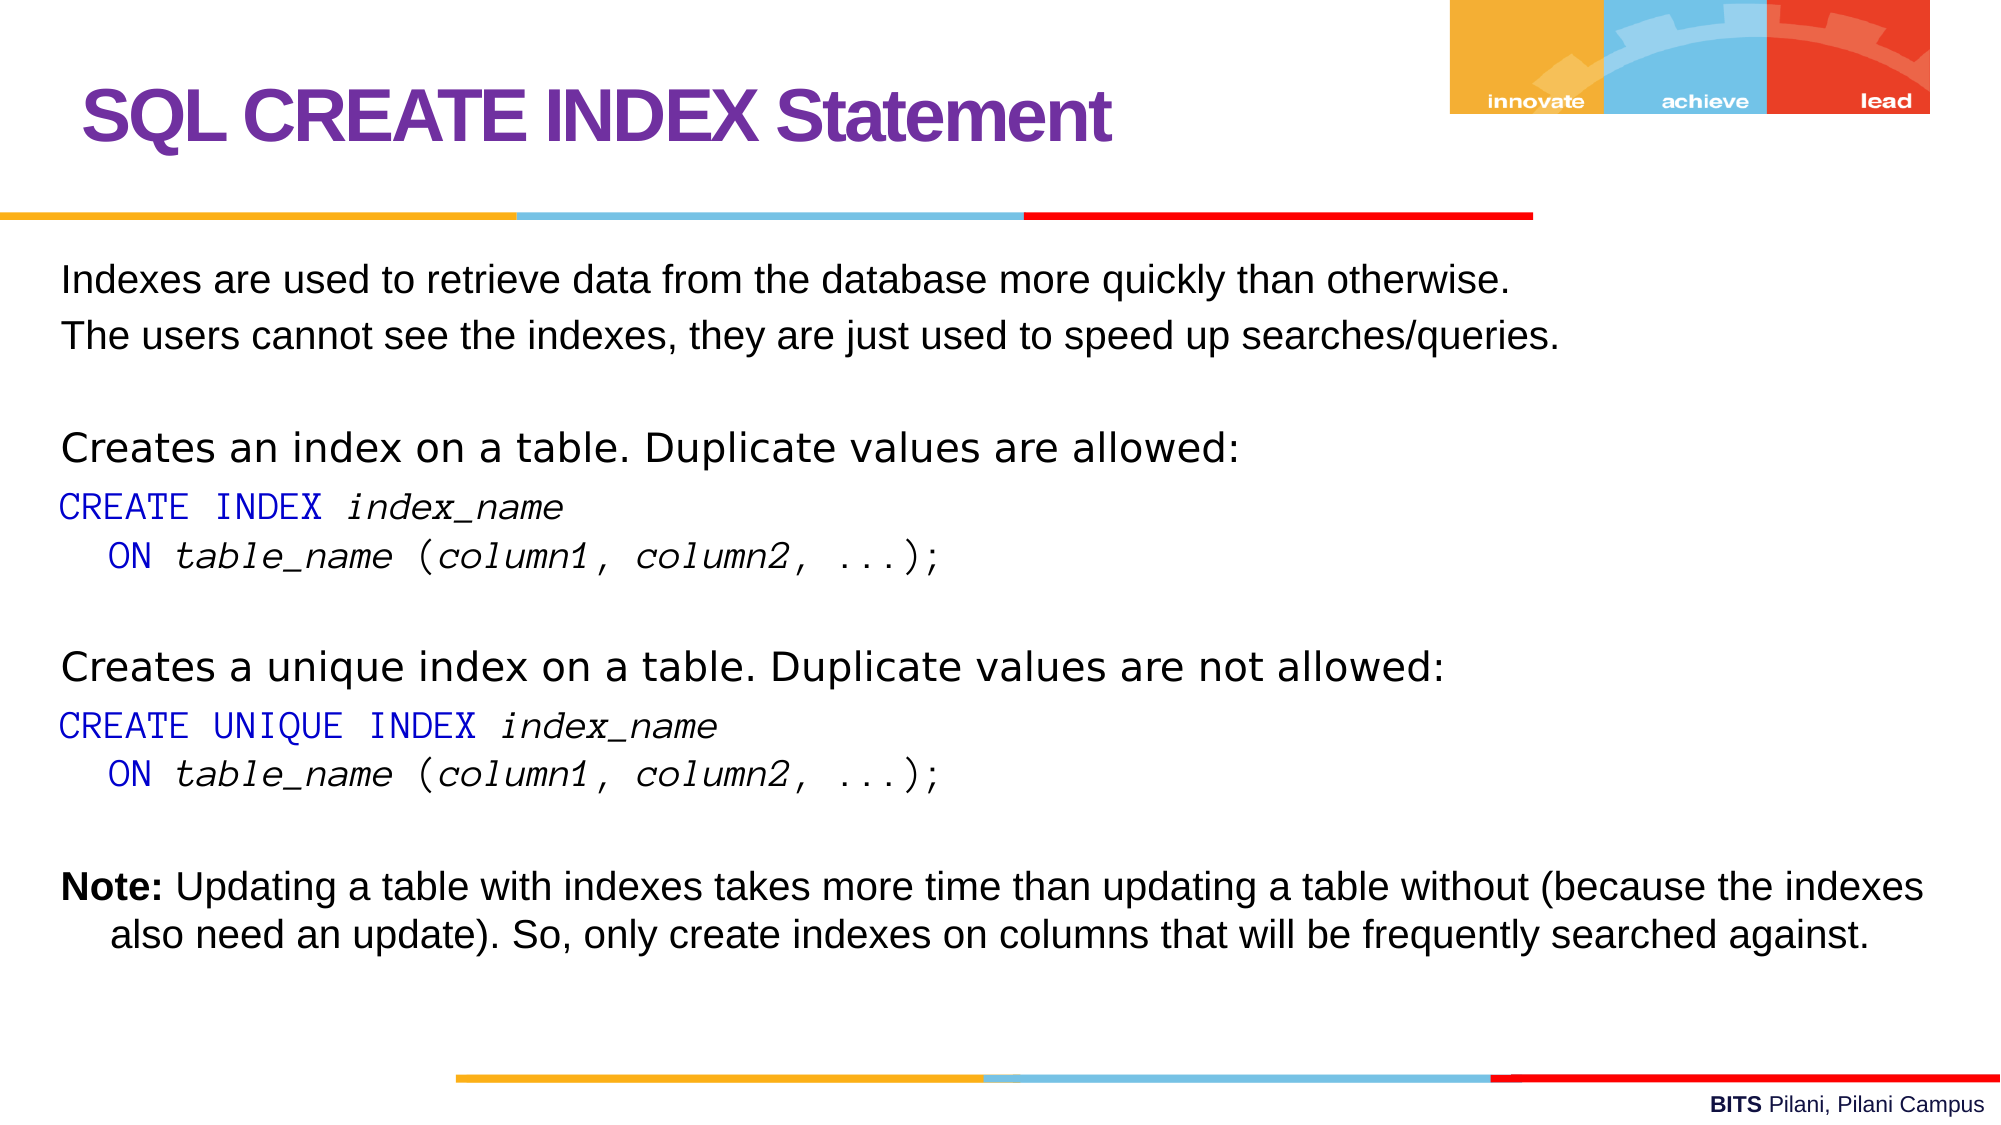

SQL CREATE INDEX Statement
Indexes are used to retrieve data from the database more quickly than otherwise.
The users cannot see the indexes, they are just used to speed up searches/queries.

Creates an index on a table. Duplicate values are allowed:
CREATE INDEX index_name
ON table_name (column1, column2, ...);

Creates a unique index on a table. Duplicate values are not allowed:
CREATE UNIQUE INDEX index_name
ON table_name (column1, column2, ...);

Note: Updating a table with indexes takes more time than updating a table without (because the indexes also need an update). So, only create indexes on columns that will be frequently searched against.